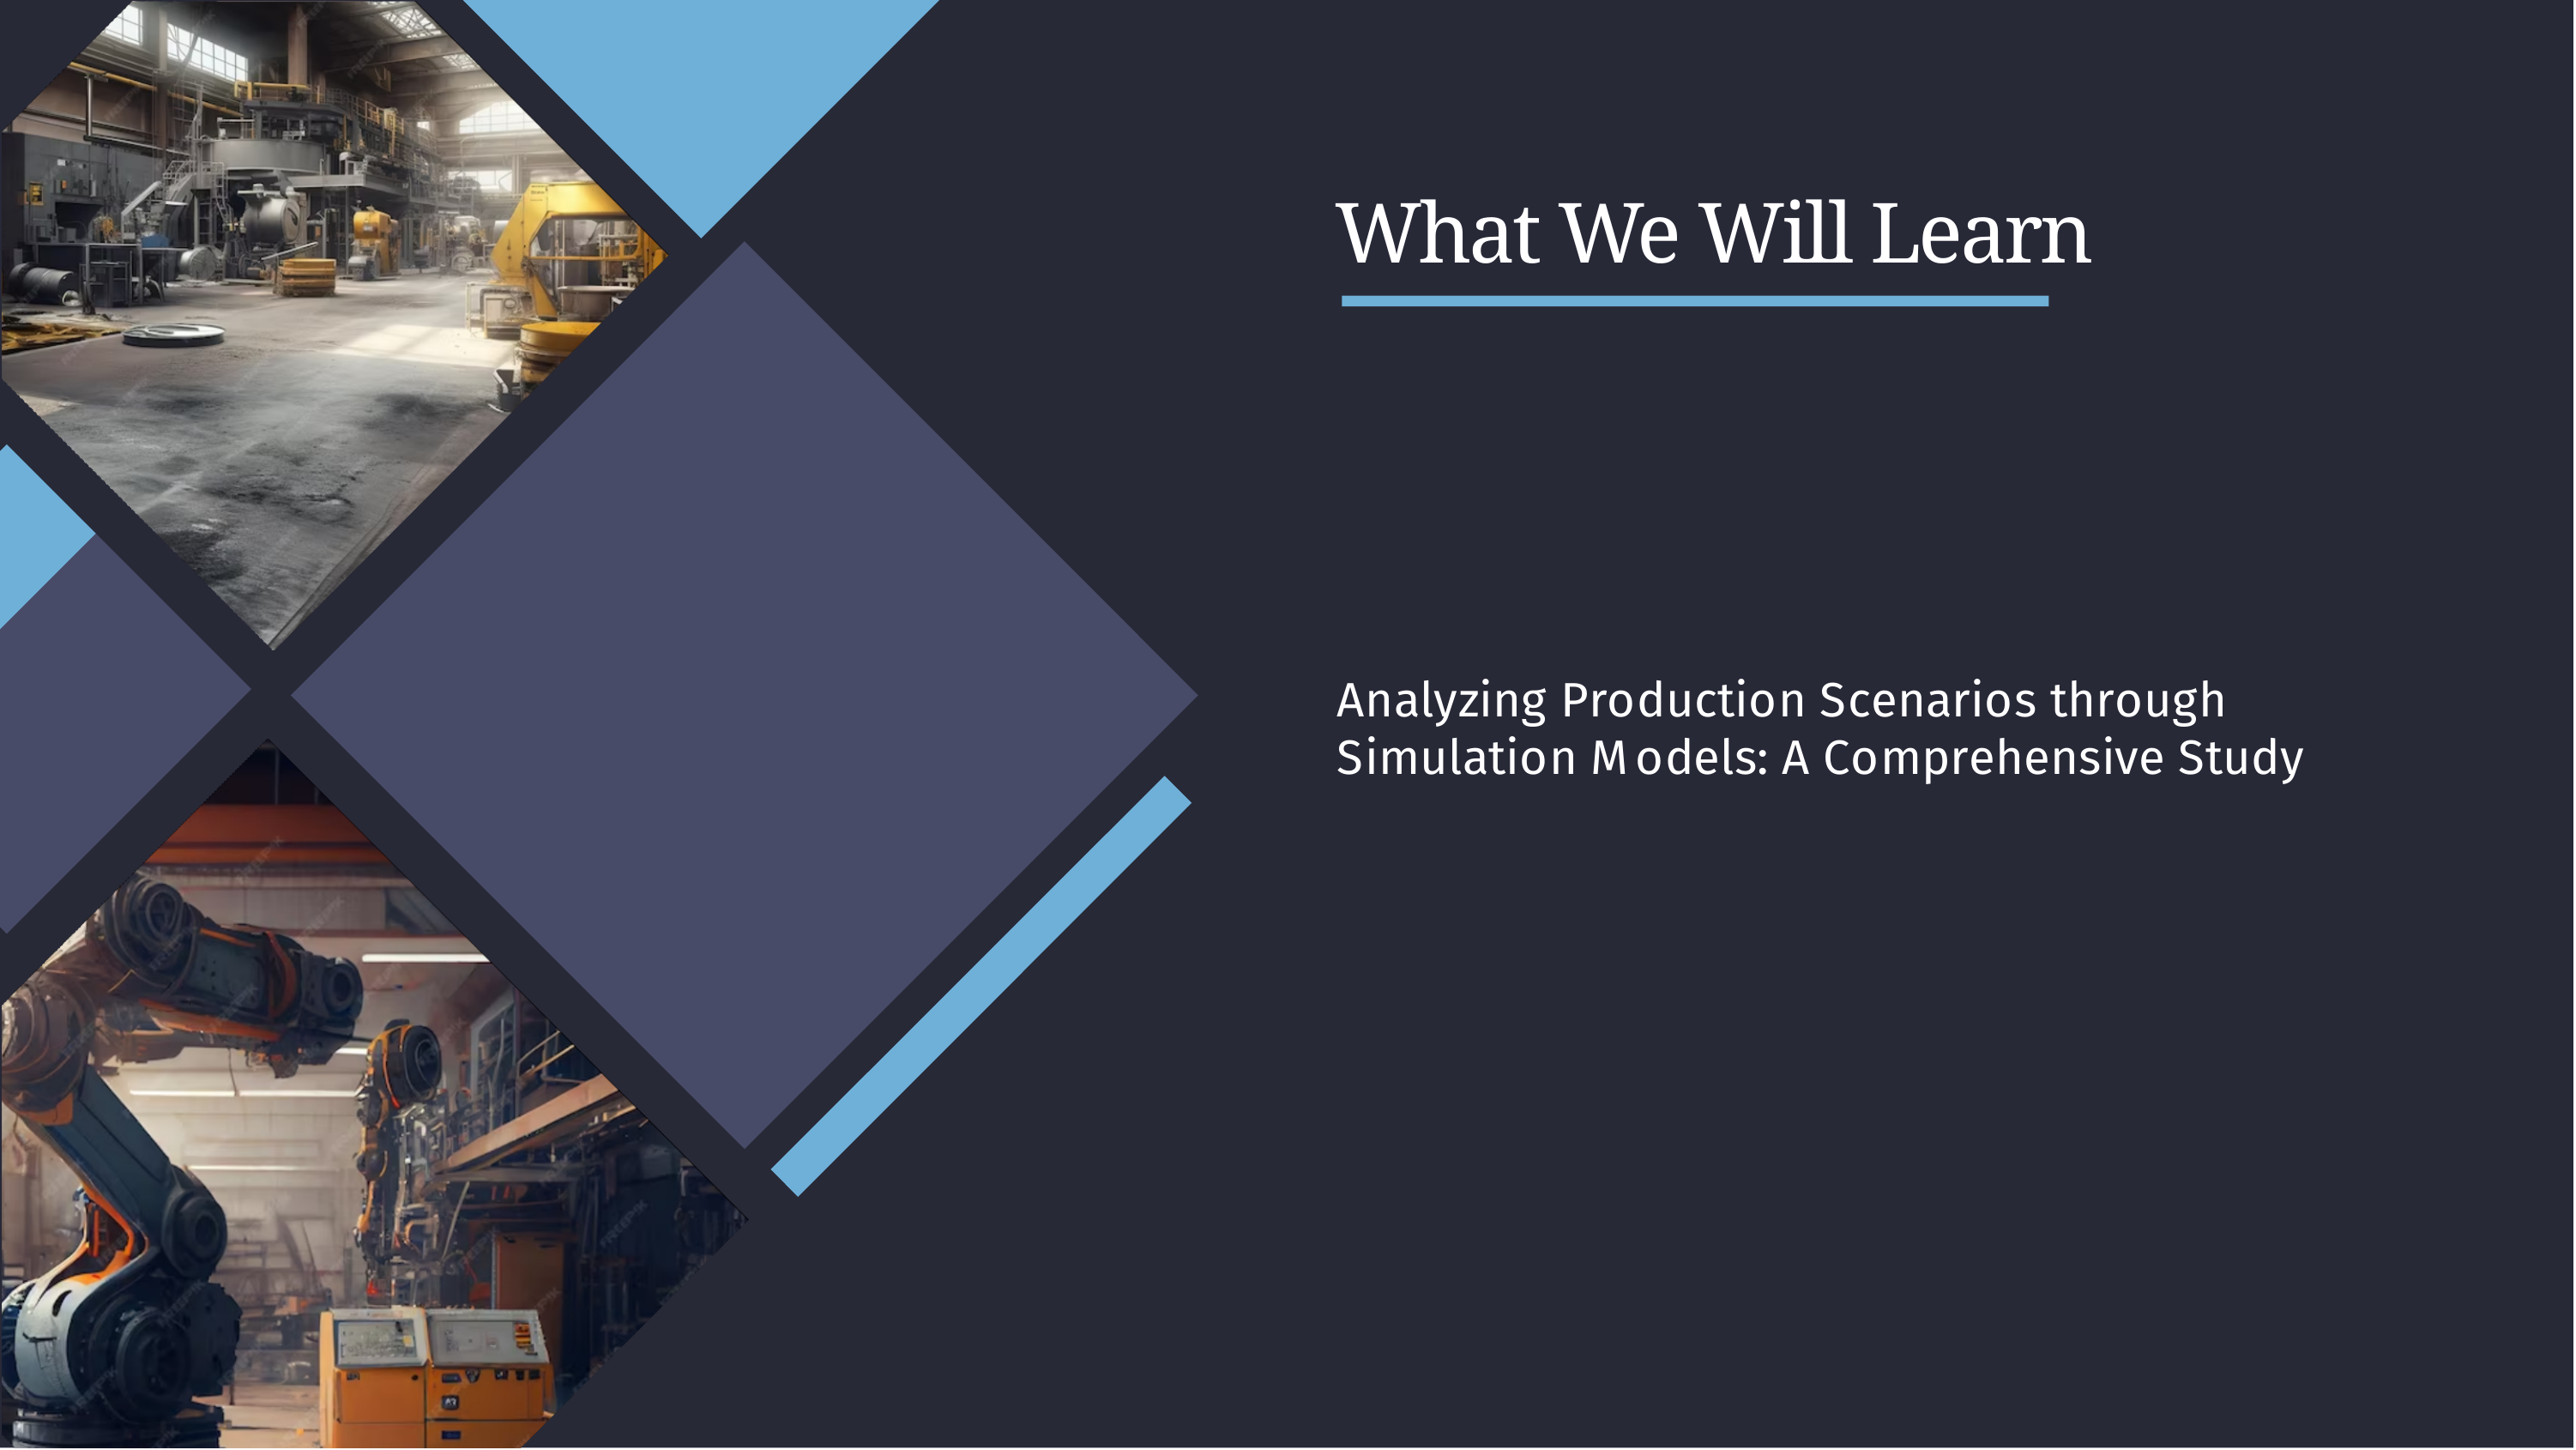

# What We Will Learn

Analyzing Production Scenarios through  Simulation Models: A Comprehensive Study